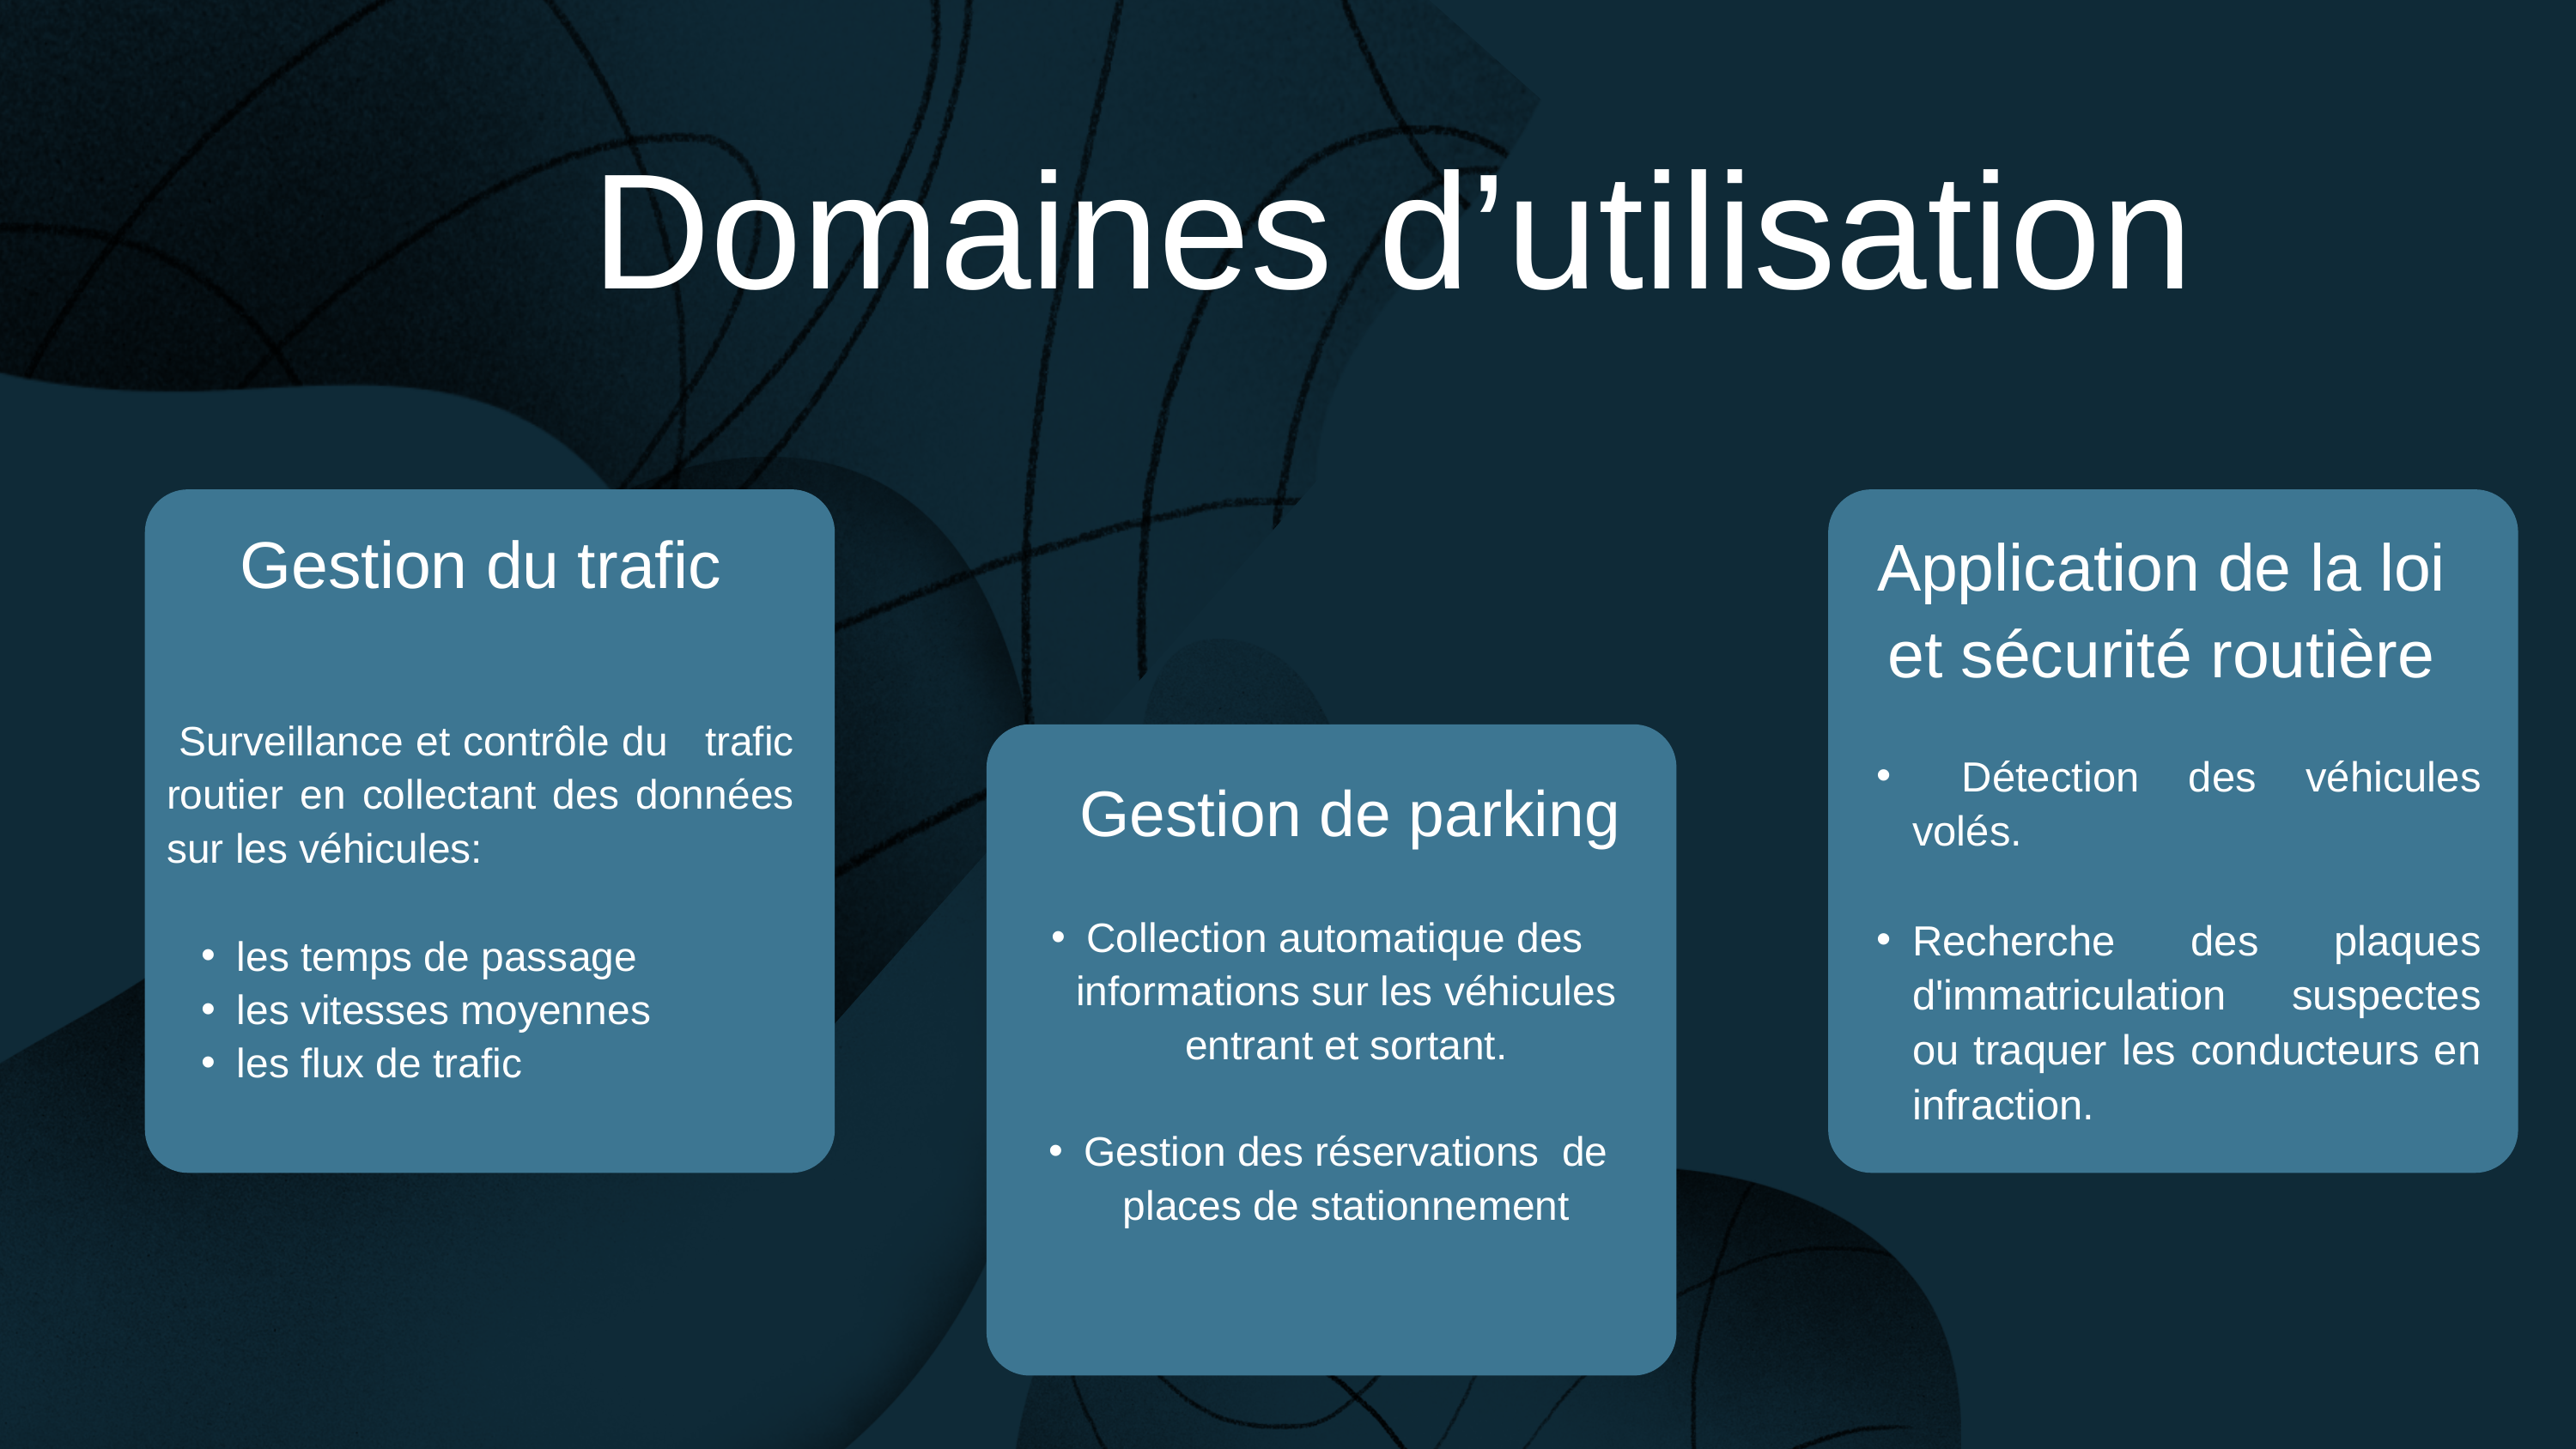

Domaines d’utilisation

Gestion du trafic

 Surveillance et contrôle du   trafic routier en collectant des données sur les véhicules:

les temps de passage
les vitesses moyennes
les flux de trafic

Application de la loi et sécurité routière

 Détection des véhicules volés.

Recherche des plaques d'immatriculation suspectes ou traquer les conducteurs en infraction.

Collection automatique des   informations sur les véhicules entrant et sortant.

Gestion des réservations  de places de stationnement

Gestion de parking